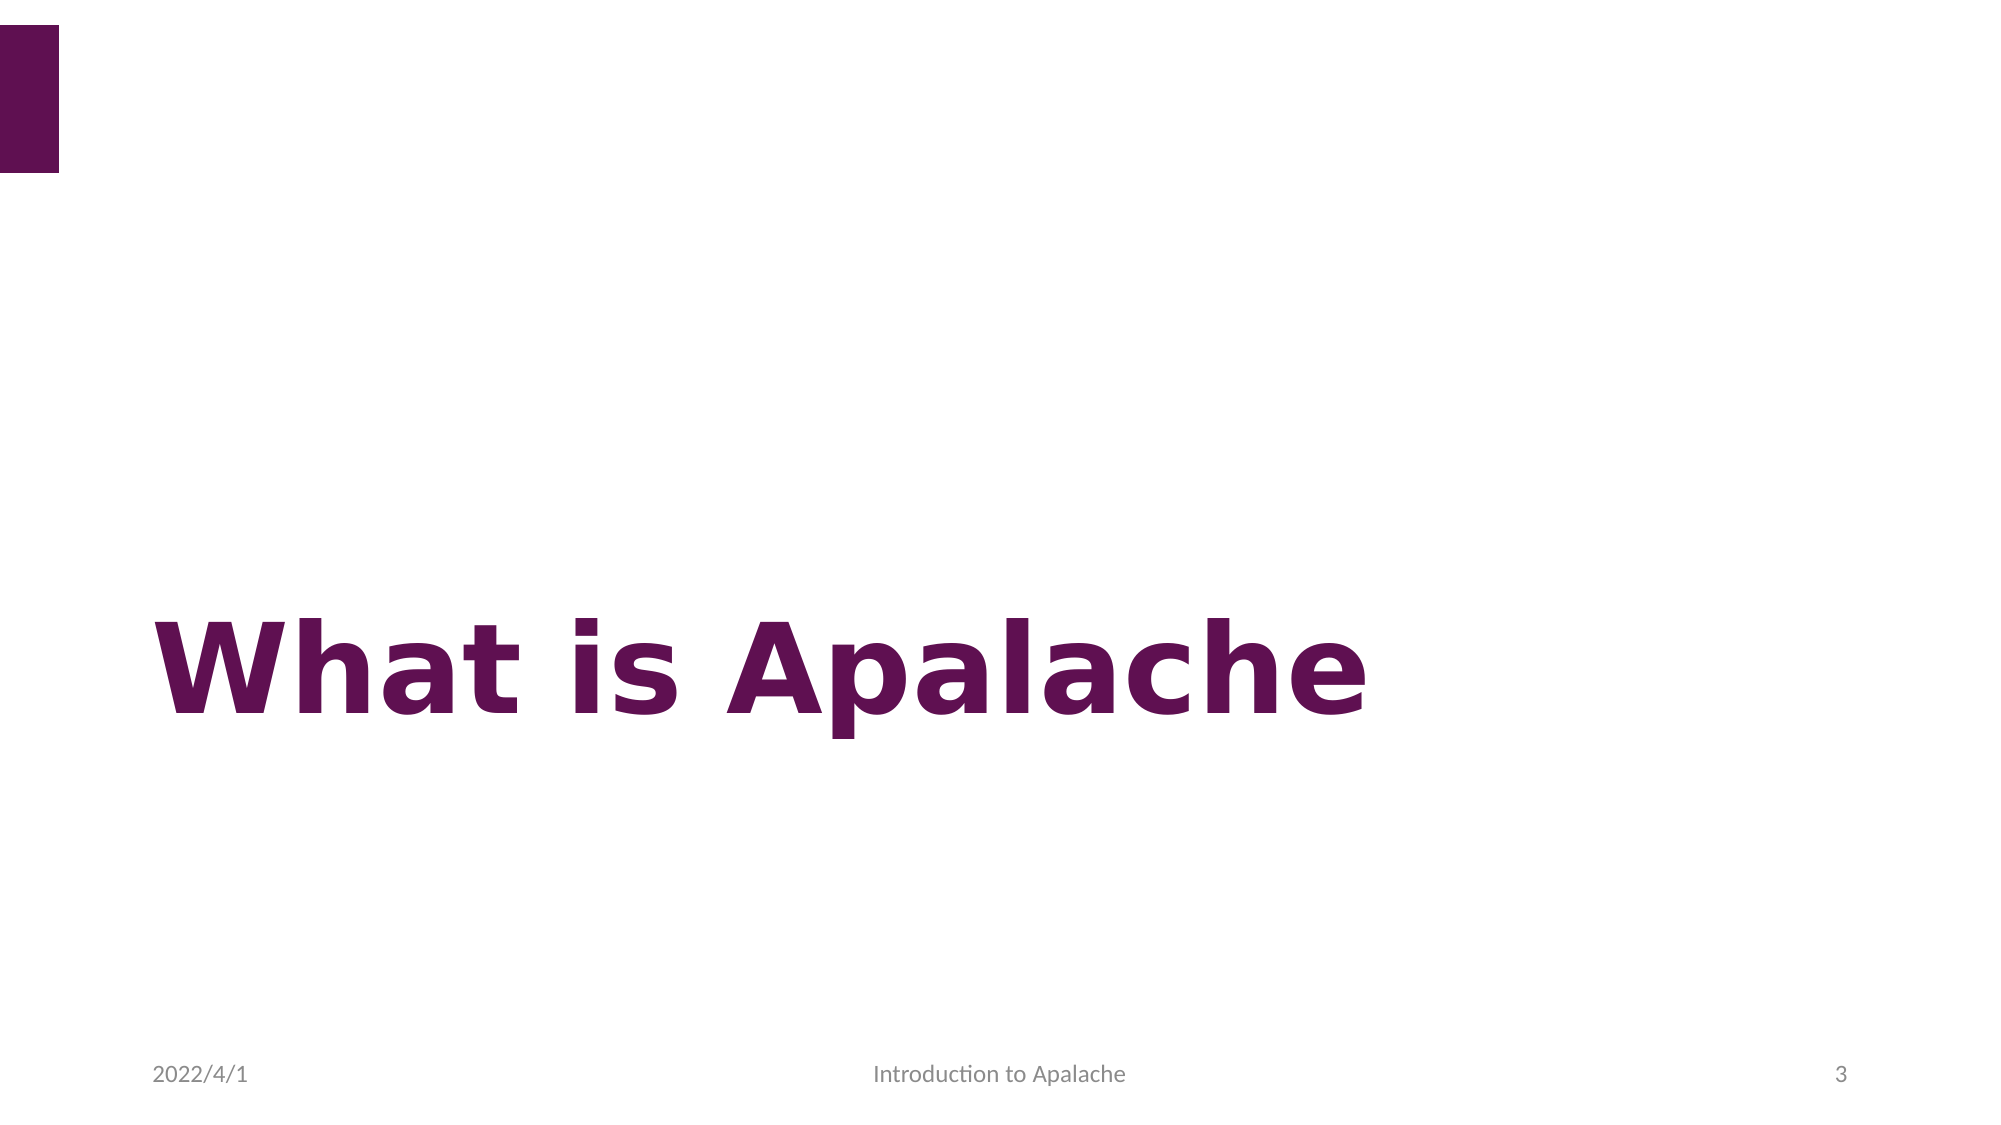

# What is Apalache

2022/4/1
Introduction to Apalache
3